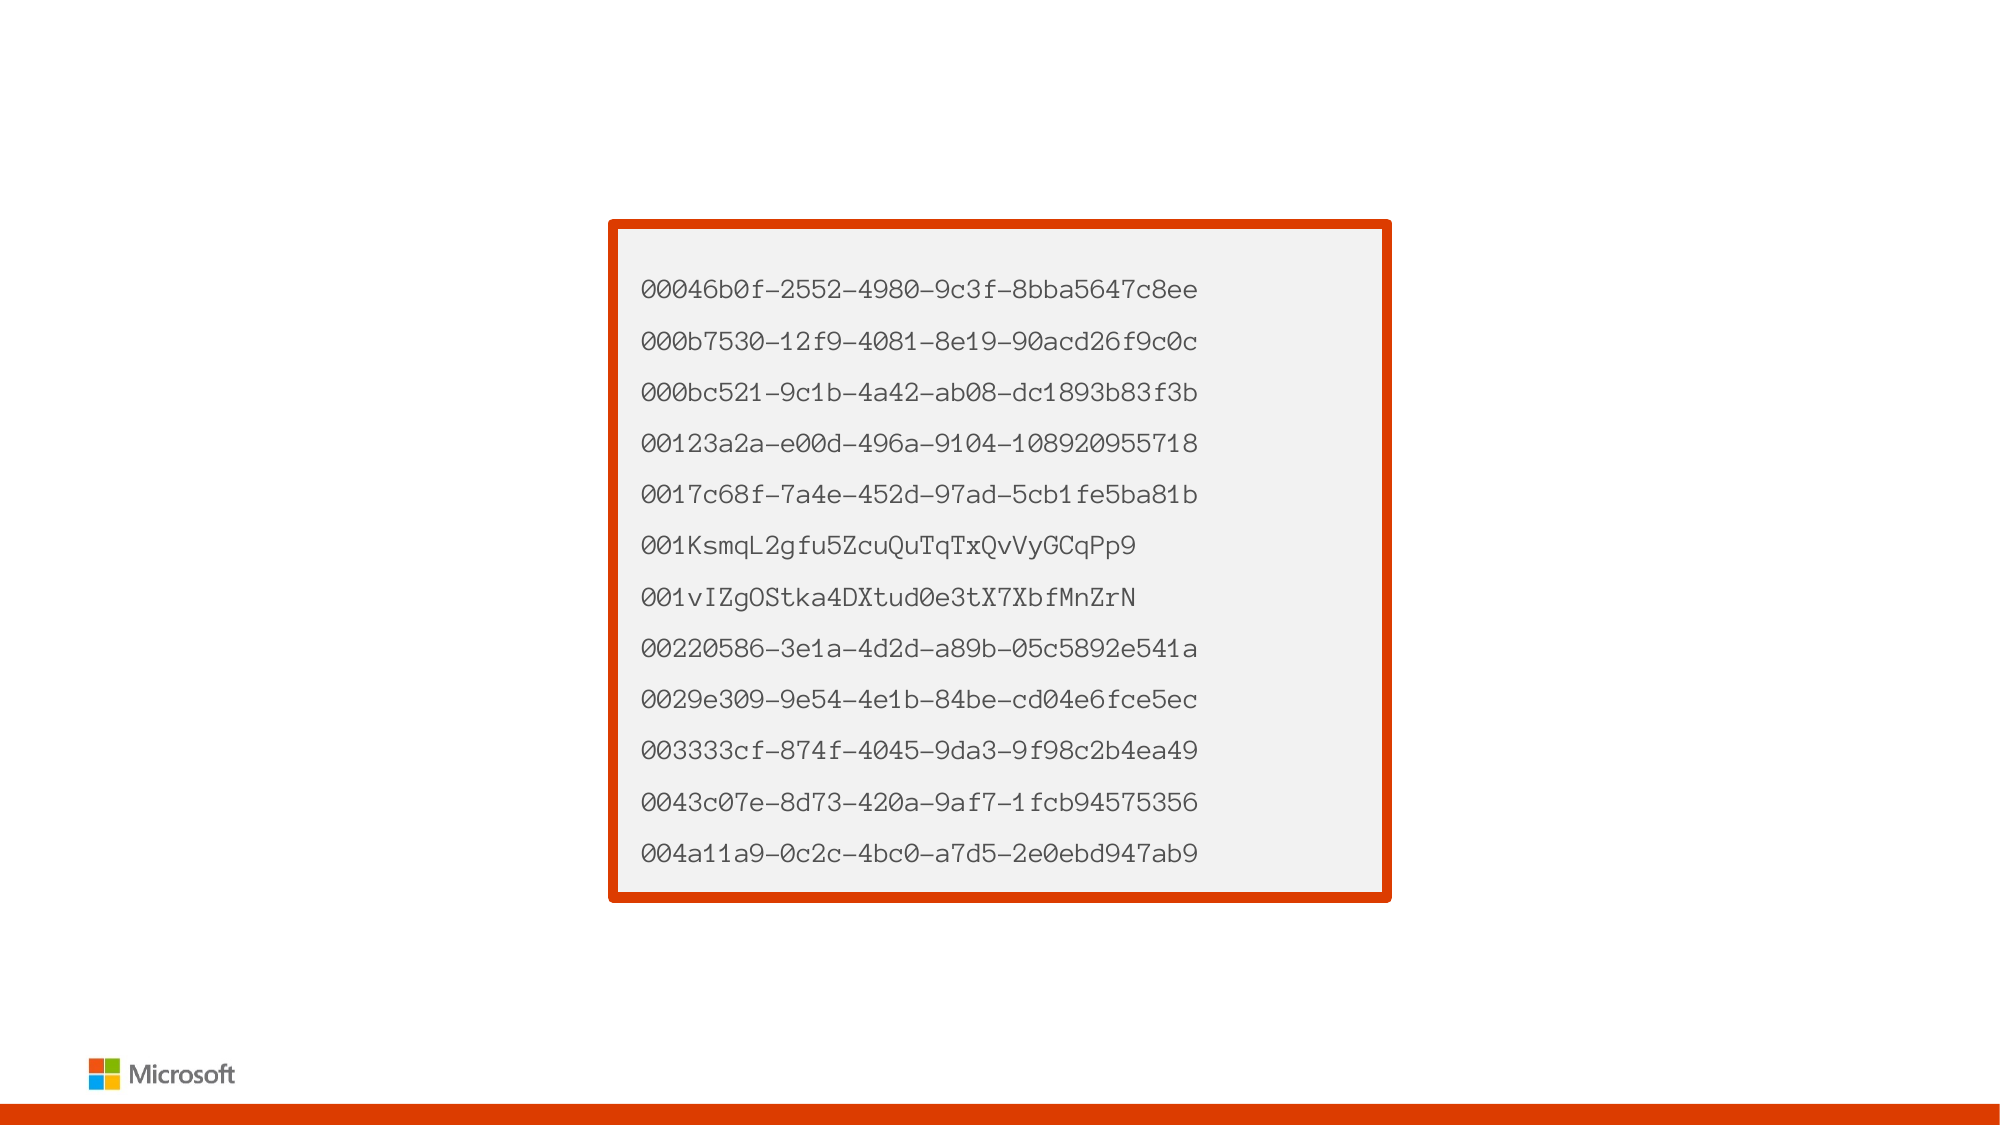

00046b0f-2552-4980-9c3f-8bba5647c8ee
000b7530-12f9-4081-8e19-90acd26f9c0c
000bc521-9c1b-4a42-ab08-dc1893b83f3b
00123a2a-e00d-496a-9104-108920955718
0017c68f-7a4e-452d-97ad-5cb1fe5ba81b
001KsmqL2gfu5ZcuQuTqTxQvVyGCqPp9
001vIZgOStka4DXtud0e3tX7XbfMnZrN
00220586-3e1a-4d2d-a89b-05c5892e541a
0029e309-9e54-4e1b-84be-cd04e6fce5ec
003333cf-874f-4045-9da3-9f98c2b4ea49
0043c07e-8d73-420a-9af7-1fcb94575356
004a11a9-0c2c-4bc0-a7d5-2e0ebd947ab9